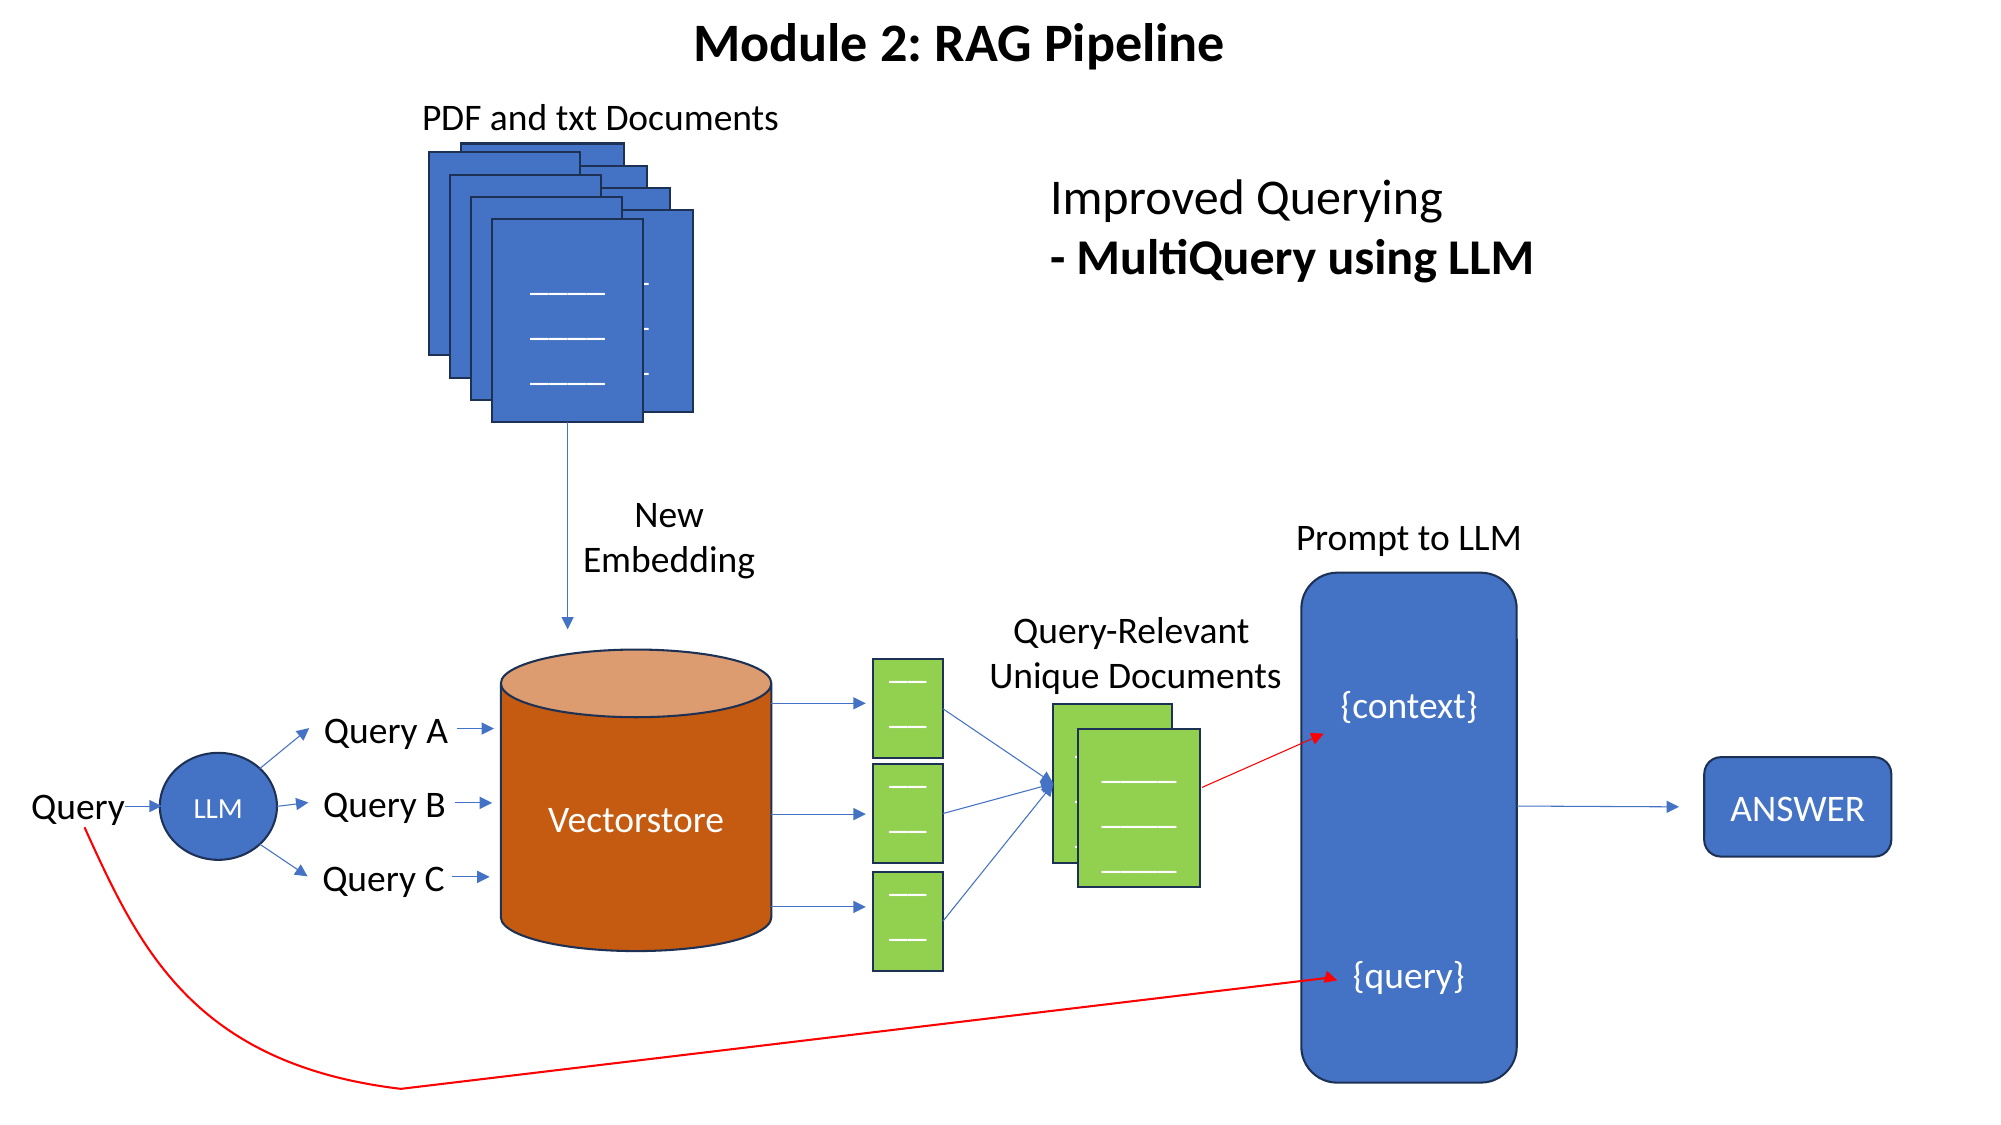

Module 2: RAG Pipeline
PDF and txt Documents
____
____
____
____
____
____
____
____
____
____
____
____
____
____
____
____
____
____
____
____
____
____
____
____
Improved Querying
- MultiQuery using LLM
New
Embedding
Prompt to LLM

{context}

{query}
Query-Relevant
Unique Documents
Vectorstore
__
____
Query A
____
____
____
____
____
____
LLM
ANSWER
__
____
Query B
Query

Query C
__
____